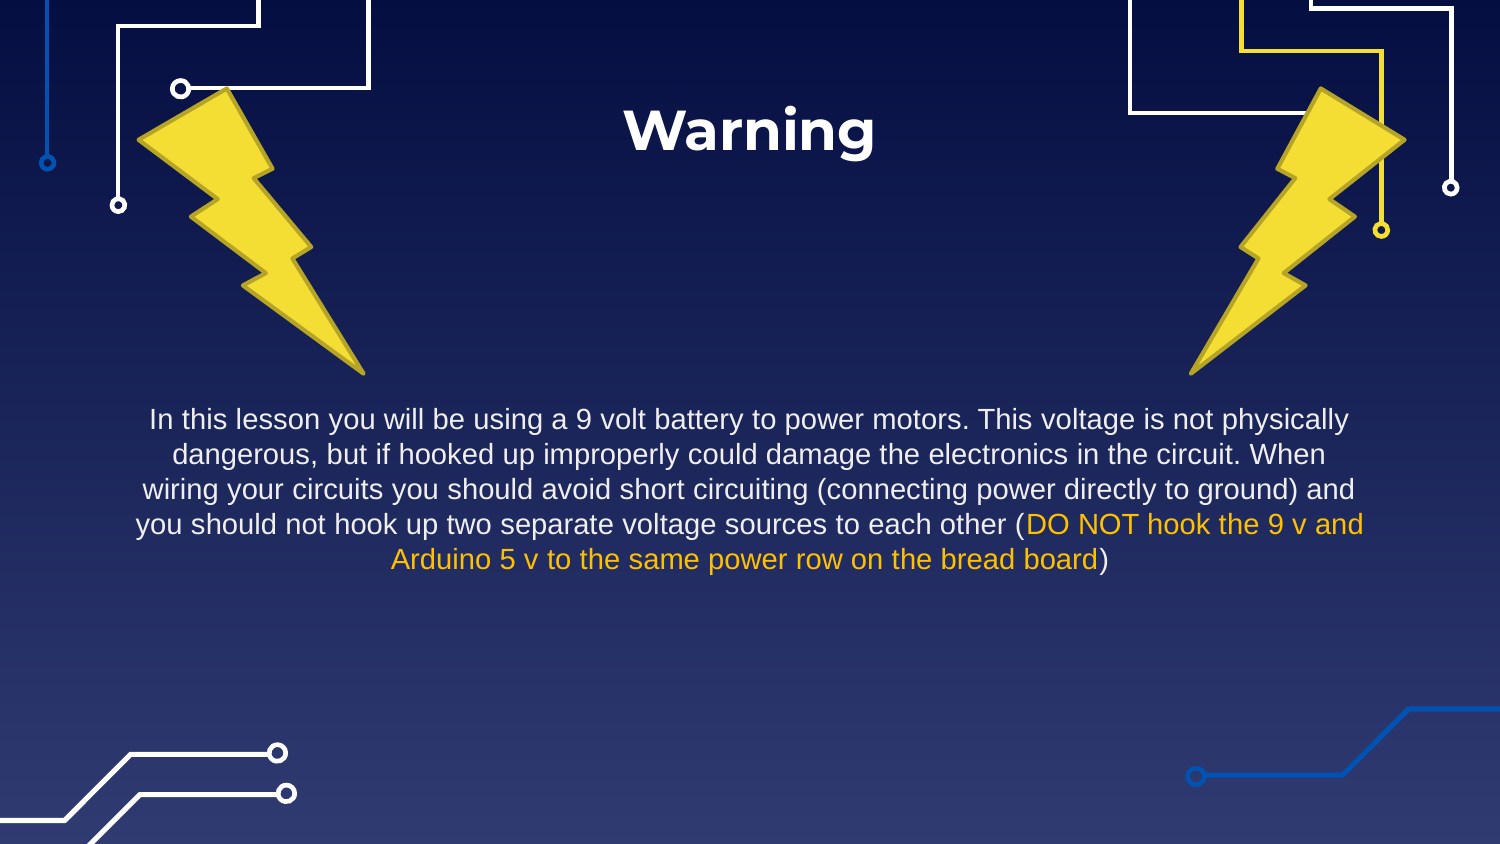

# Warning
In this lesson you will be using a 9 volt battery to power motors. This voltage is not physically dangerous, but if hooked up improperly could damage the electronics in the circuit. When wiring your circuits you should avoid short circuiting (connecting power directly to ground) and you should not hook up two separate voltage sources to each other (DO NOT hook the 9 v and Arduino 5 v to the same power row on the bread board)